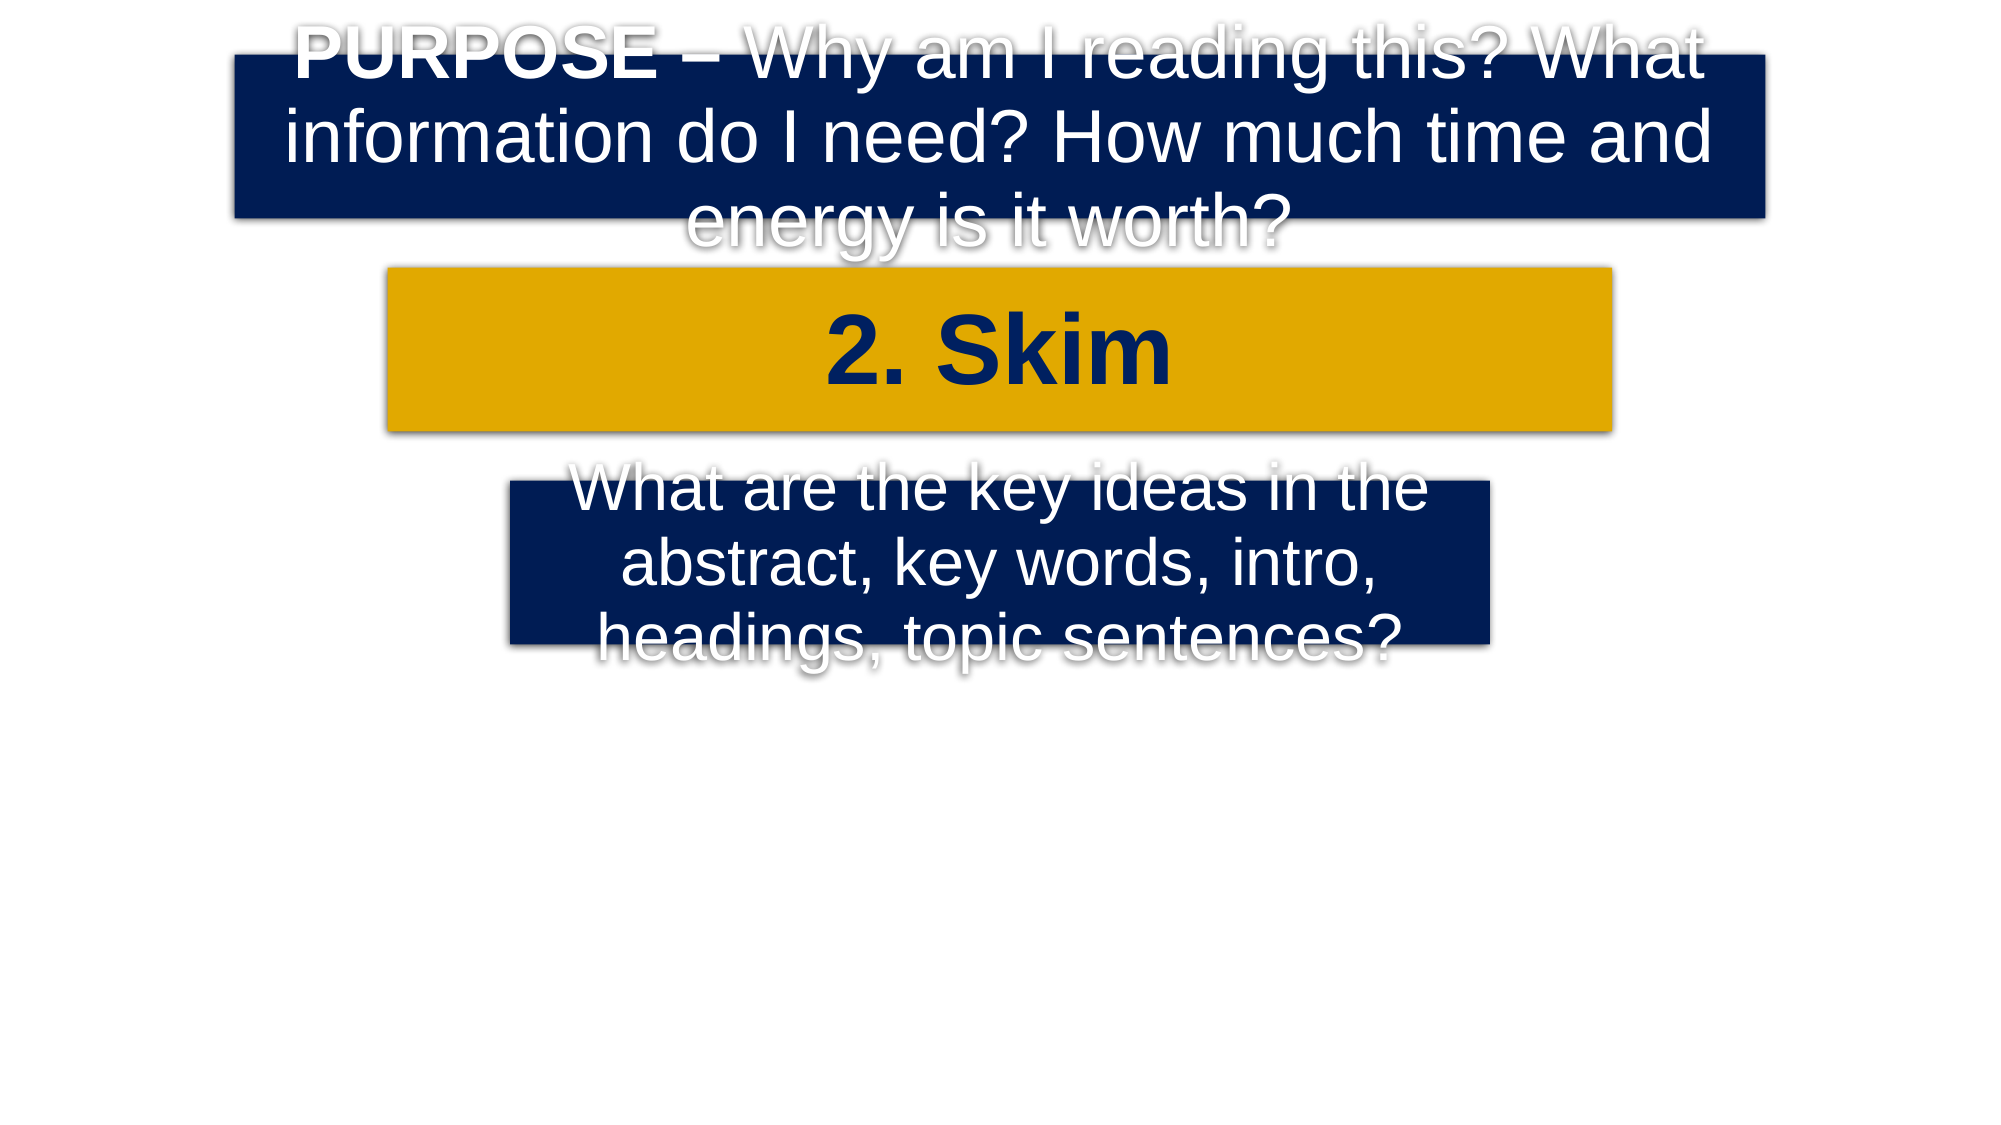

2. Skim
What are the key ideas in the abstract, key words, intro, headings, topic sentences?
PURPOSE – Why am I reading this? What information do I need? How much time and energy is it worth?
20